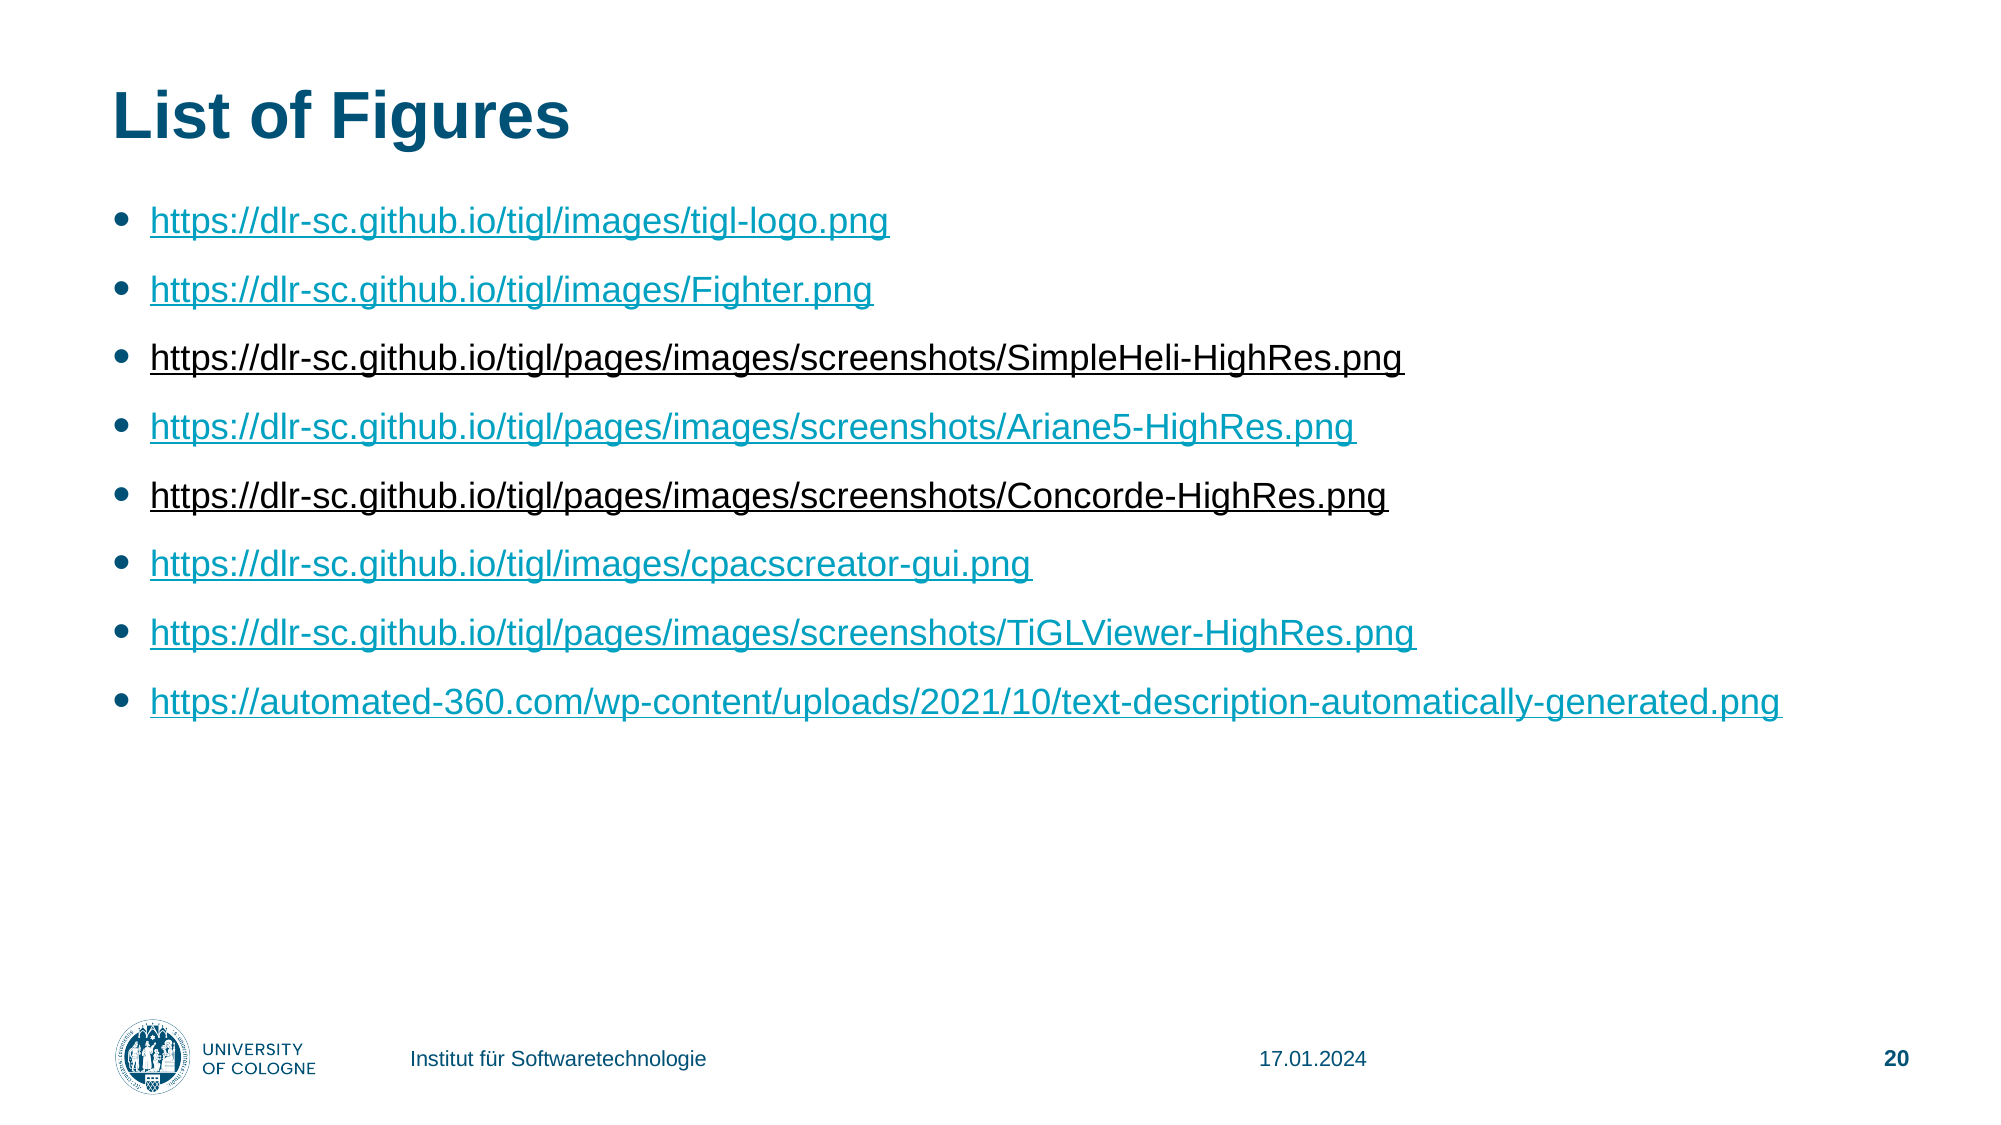

# List of Figures
https://dlr-sc.github.io/tigl/images/tigl-logo.png
https://dlr-sc.github.io/tigl/images/Fighter.png
https://dlr-sc.github.io/tigl/pages/images/screenshots/SimpleHeli-HighRes.png
https://dlr-sc.github.io/tigl/pages/images/screenshots/Ariane5-HighRes.png
https://dlr-sc.github.io/tigl/pages/images/screenshots/Concorde-HighRes.png
https://dlr-sc.github.io/tigl/images/cpacscreator-gui.png
https://dlr-sc.github.io/tigl/pages/images/screenshots/TiGLViewer-HighRes.png
https://automated-360.com/wp-content/uploads/2021/10/text-description-automatically-generated.png

Institut für Softwaretechnologie
17.01.2024
20